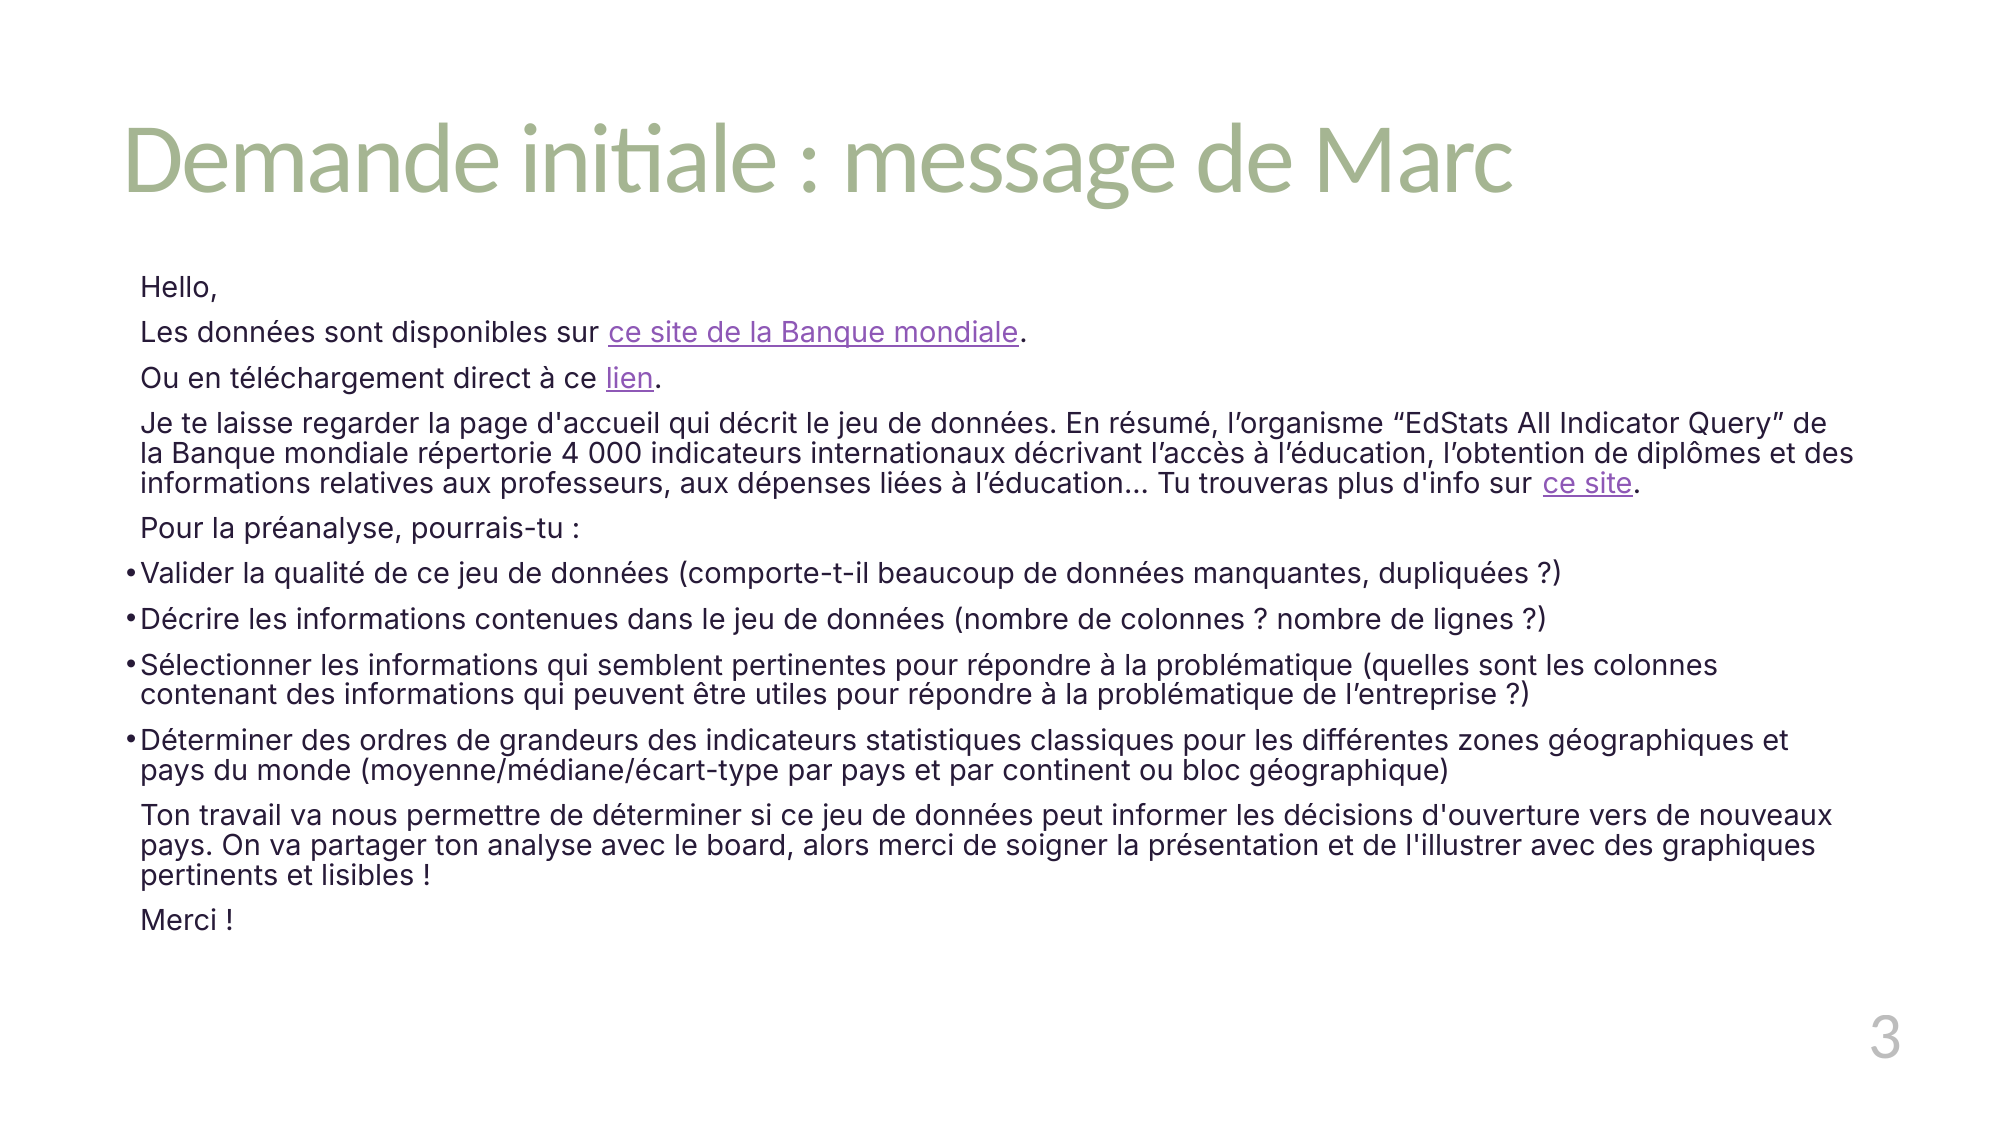

# Demande initiale : message de Marc
Hello,
Les données sont disponibles sur ce site de la Banque mondiale.
Ou en téléchargement direct à ce lien.
Je te laisse regarder la page d'accueil qui décrit le jeu de données. En résumé, l’organisme “EdStats All Indicator Query” de la Banque mondiale répertorie 4 000 indicateurs internationaux décrivant l’accès à l’éducation, l’obtention de diplômes et des informations relatives aux professeurs, aux dépenses liées à l’éducation... Tu trouveras plus d'info sur ce site.
Pour la préanalyse, pourrais-tu :
Valider la qualité de ce jeu de données (comporte-t-il beaucoup de données manquantes, dupliquées ?)
Décrire les informations contenues dans le jeu de données (nombre de colonnes ? nombre de lignes ?)
Sélectionner les informations qui semblent pertinentes pour répondre à la problématique (quelles sont les colonnes contenant des informations qui peuvent être utiles pour répondre à la problématique de l’entreprise ?)
Déterminer des ordres de grandeurs des indicateurs statistiques classiques pour les différentes zones géographiques et pays du monde (moyenne/médiane/écart-type par pays et par continent ou bloc géographique)
Ton travail va nous permettre de déterminer si ce jeu de données peut informer les décisions d'ouverture vers de nouveaux pays. On va partager ton analyse avec le board, alors merci de soigner la présentation et de l'illustrer avec des graphiques pertinents et lisibles !
Merci !

3